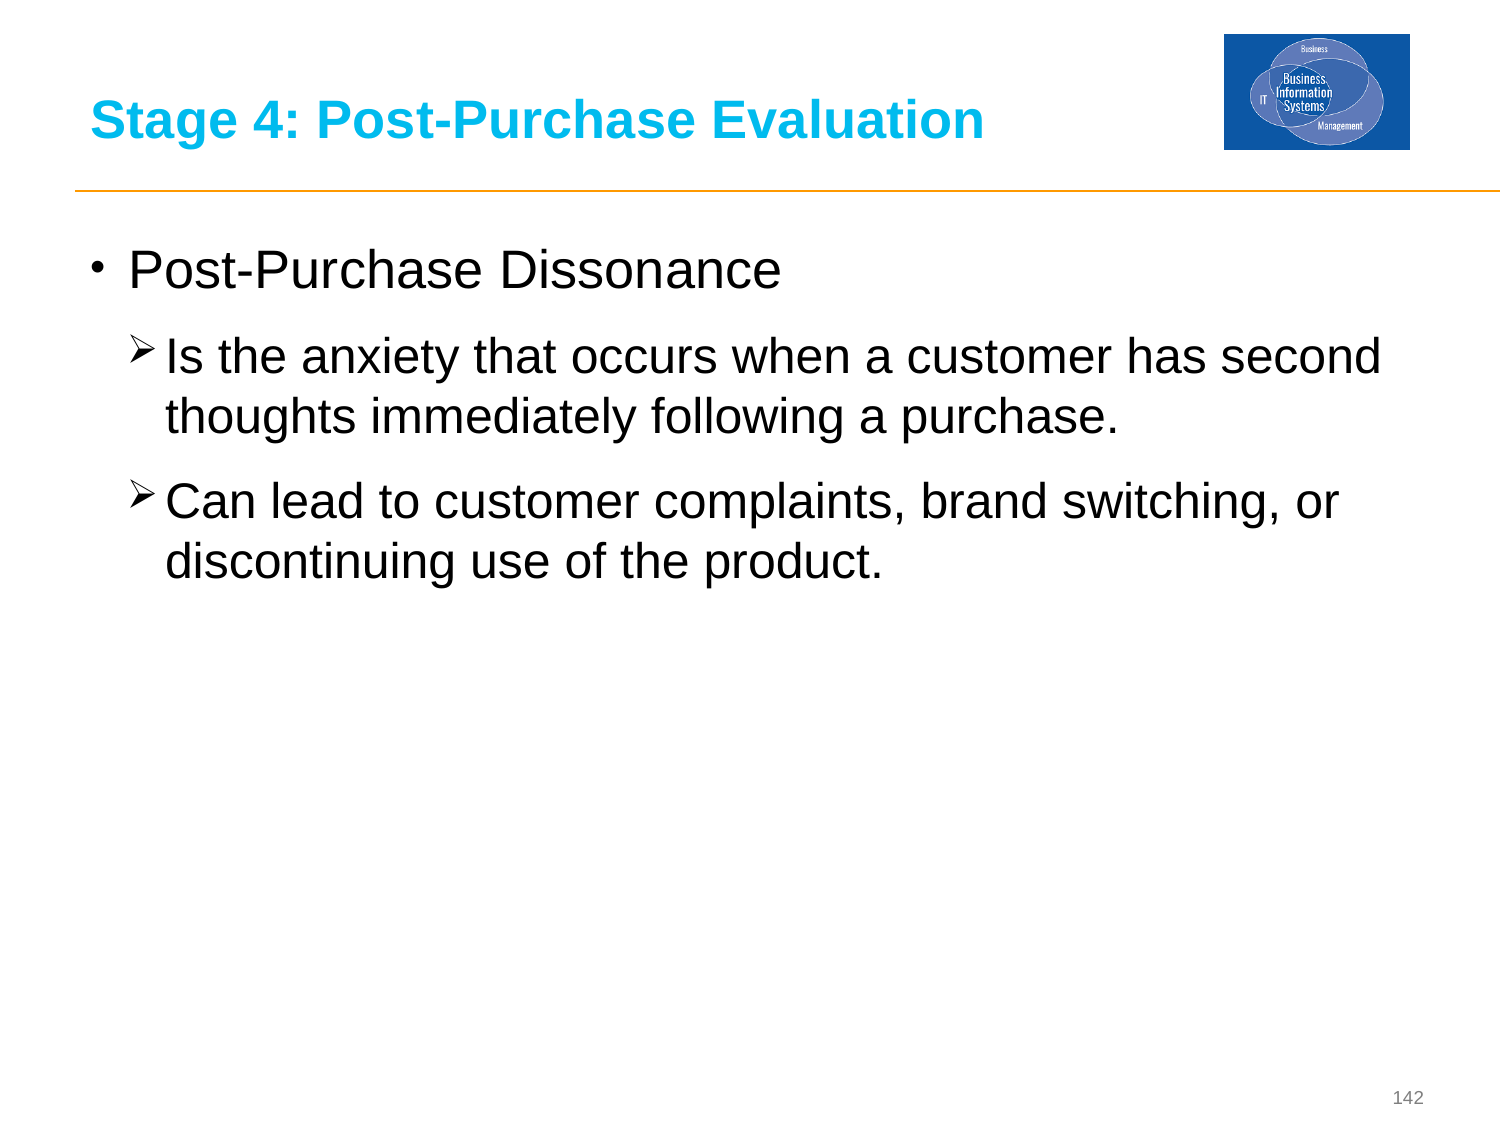

# Stage 4: Post-Purchase Evaluation
Post-Purchase Dissonance
Is the anxiety that occurs when a customer has second thoughts immediately following a purchase.
Can lead to customer complaints, brand switching, or discontinuing use of the product.